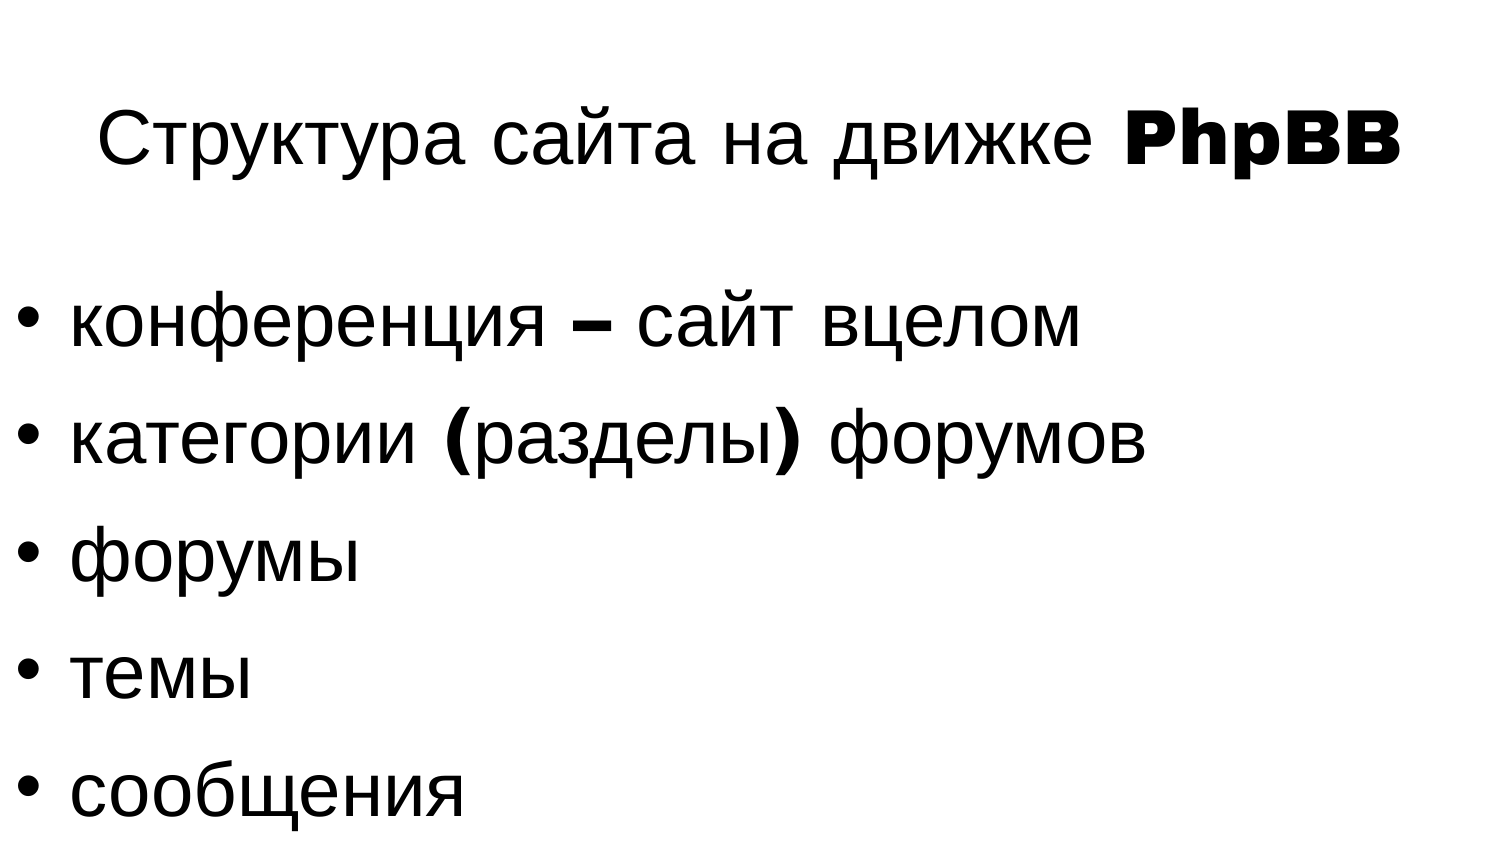

# Структура сайта на движке PhpBB
конференция – сайт вцелом
категории (разделы) форумов
форумы
темы
сообщения